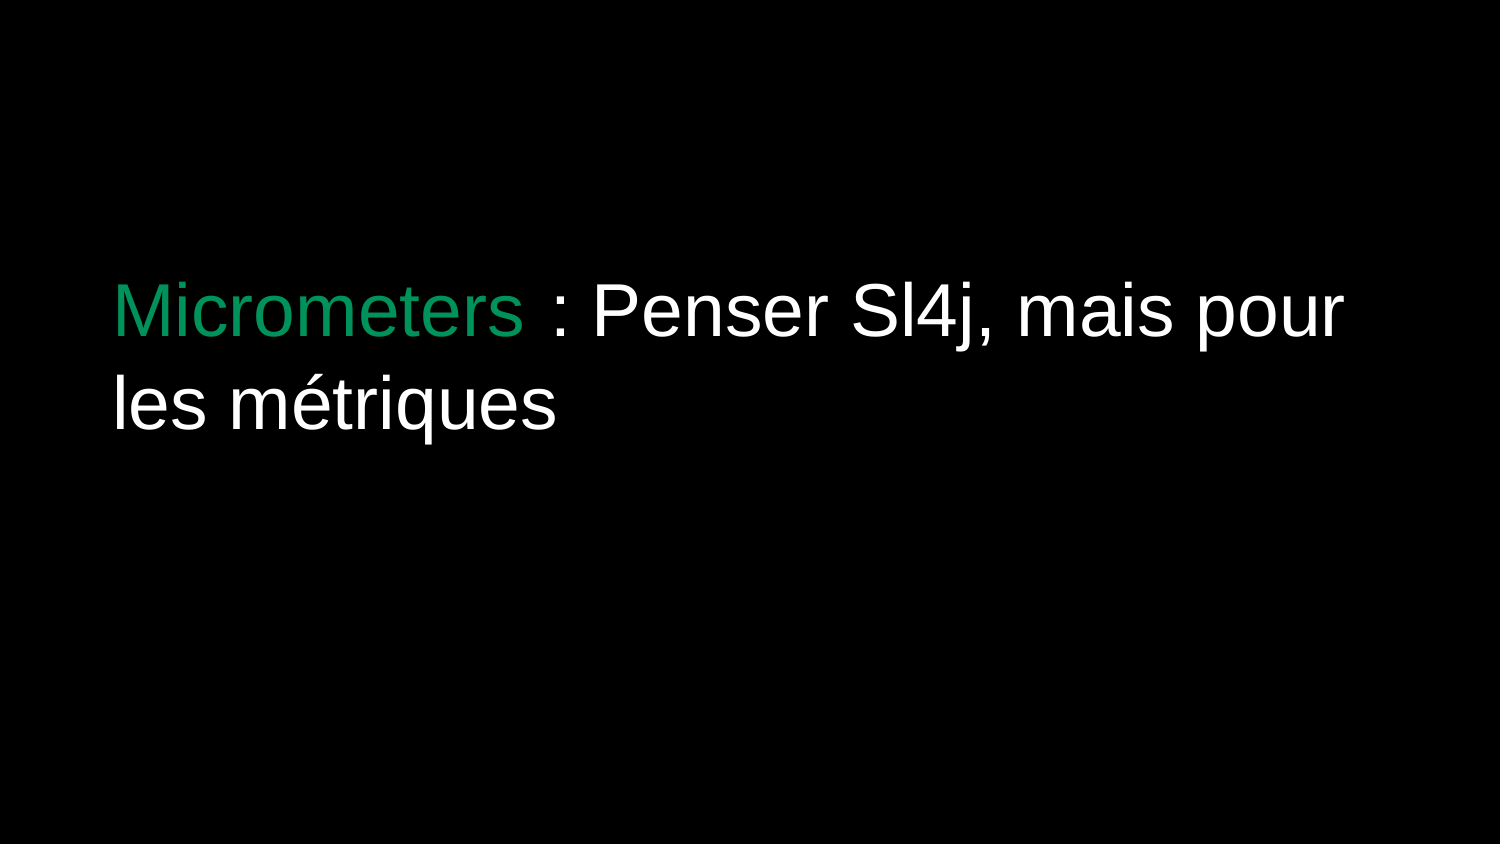

Micrometers : Penser Sl4j, mais pour les métriques